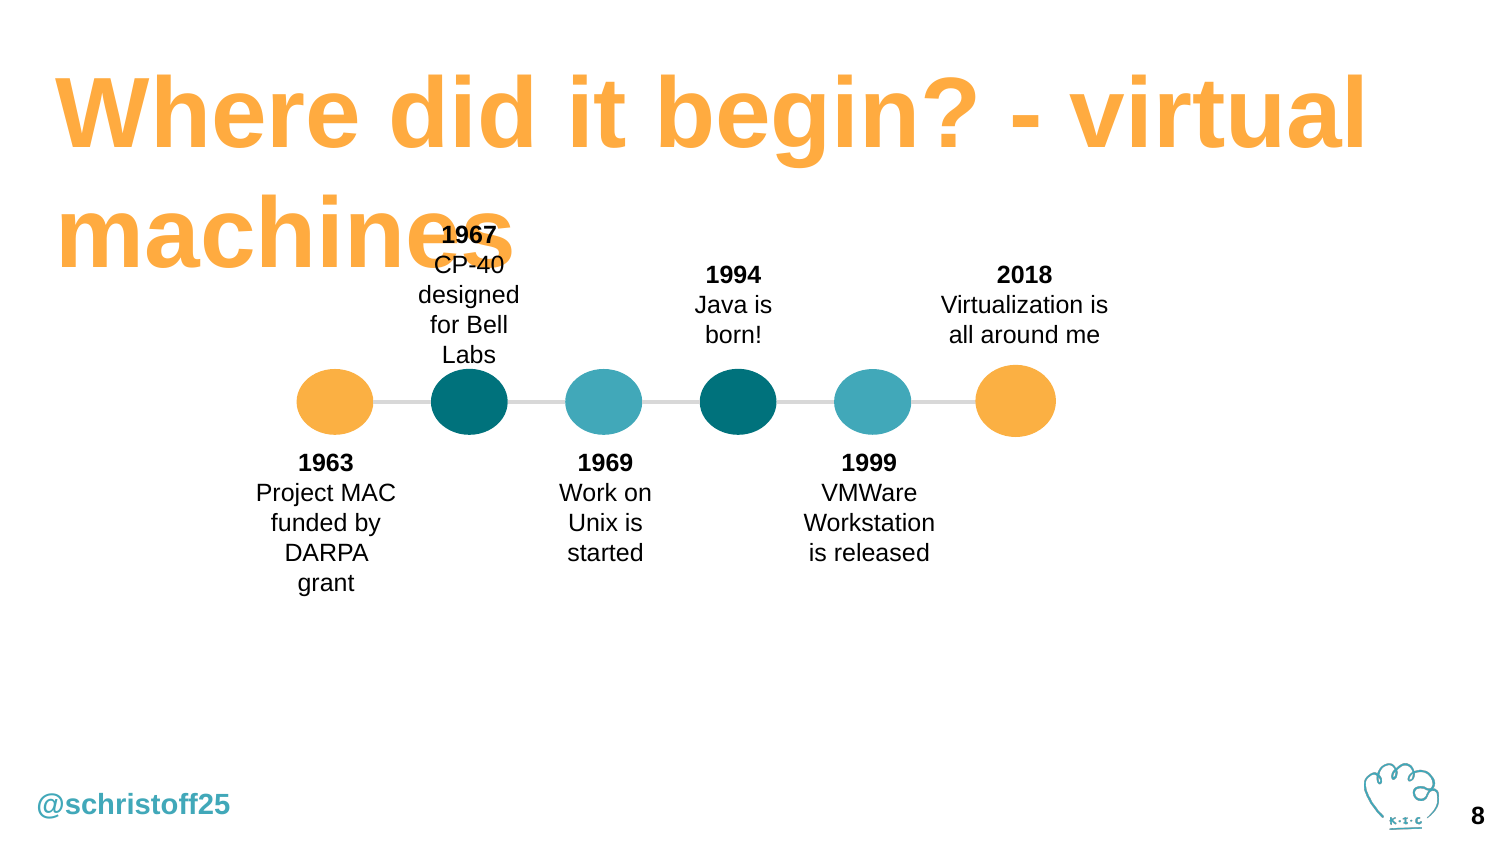

# Where did it begin? - virtual machines

1967
CP-40 designed for Bell Labs
1994
Java is born!

2018
Virtualization is all around me

1963
Project MAC funded by DARPA grant

1999
VMWare Workstation is released

1969
Work on Unix is started

8